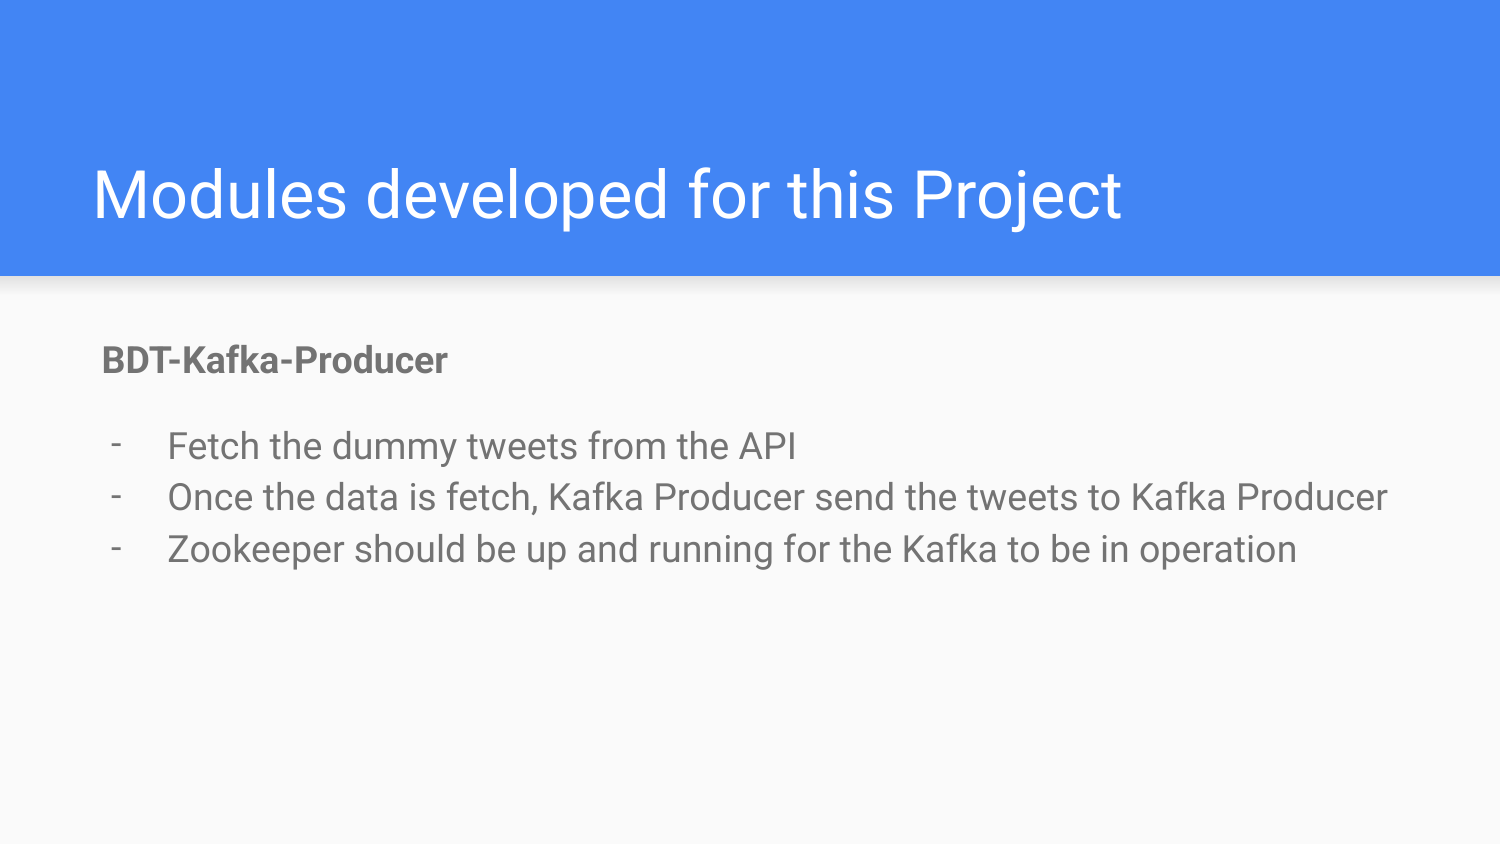

# Modules developed for this Project
 BDT-Kafka-Producer
Fetch the dummy tweets from the API
Once the data is fetch, Kafka Producer send the tweets to Kafka Producer
Zookeeper should be up and running for the Kafka to be in operation